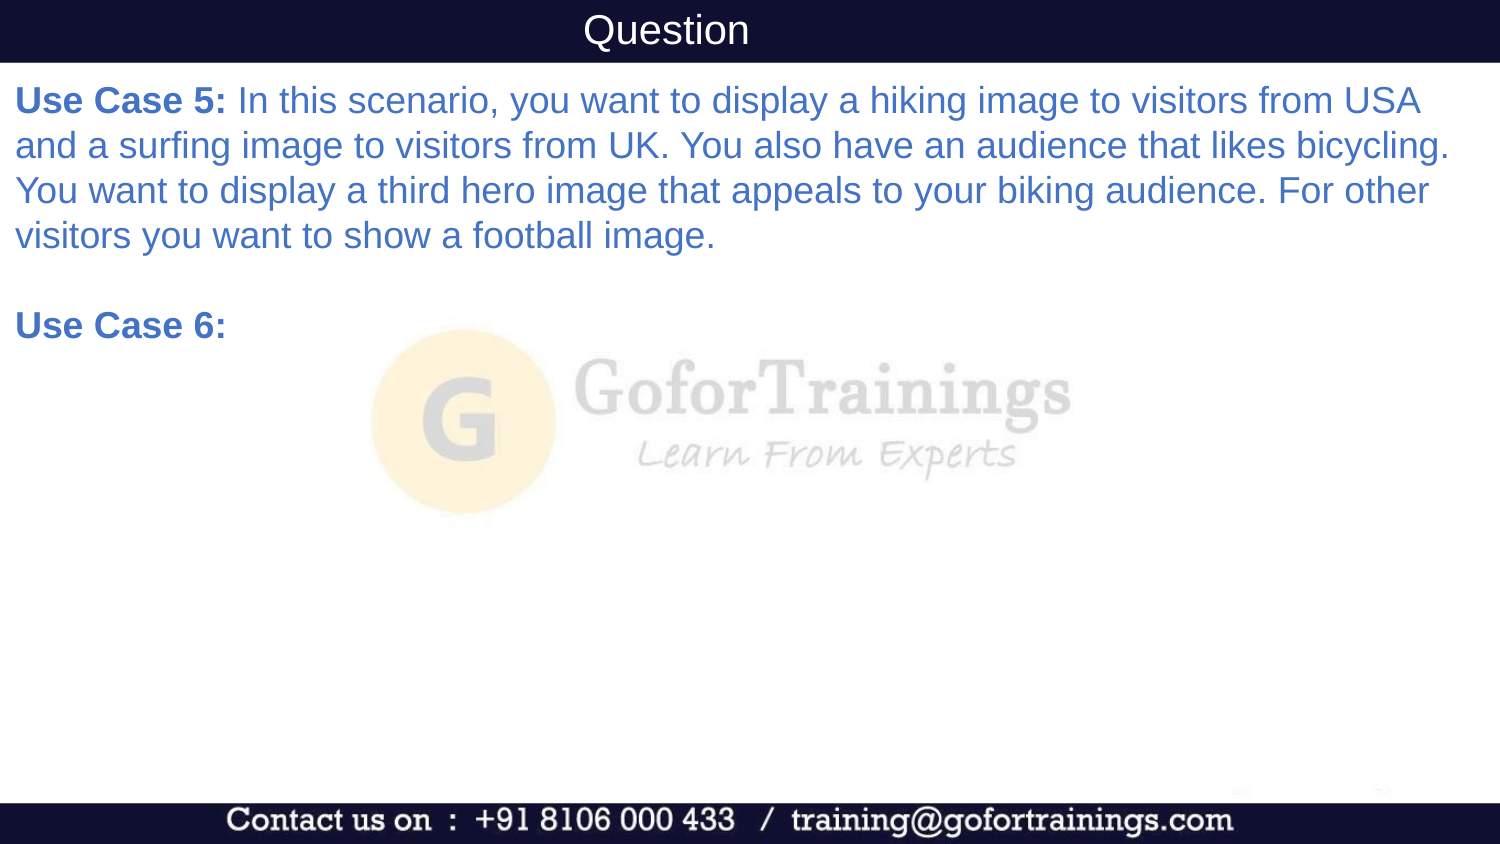

Question
Use Case 5: In this scenario, you want to display a hiking image to visitors from USA and a surfing image to visitors from UK. You also have an audience that likes bicycling. You want to display a third hero image that appeals to your biking audience. For other visitors you want to show a football image.

Use Case 6: